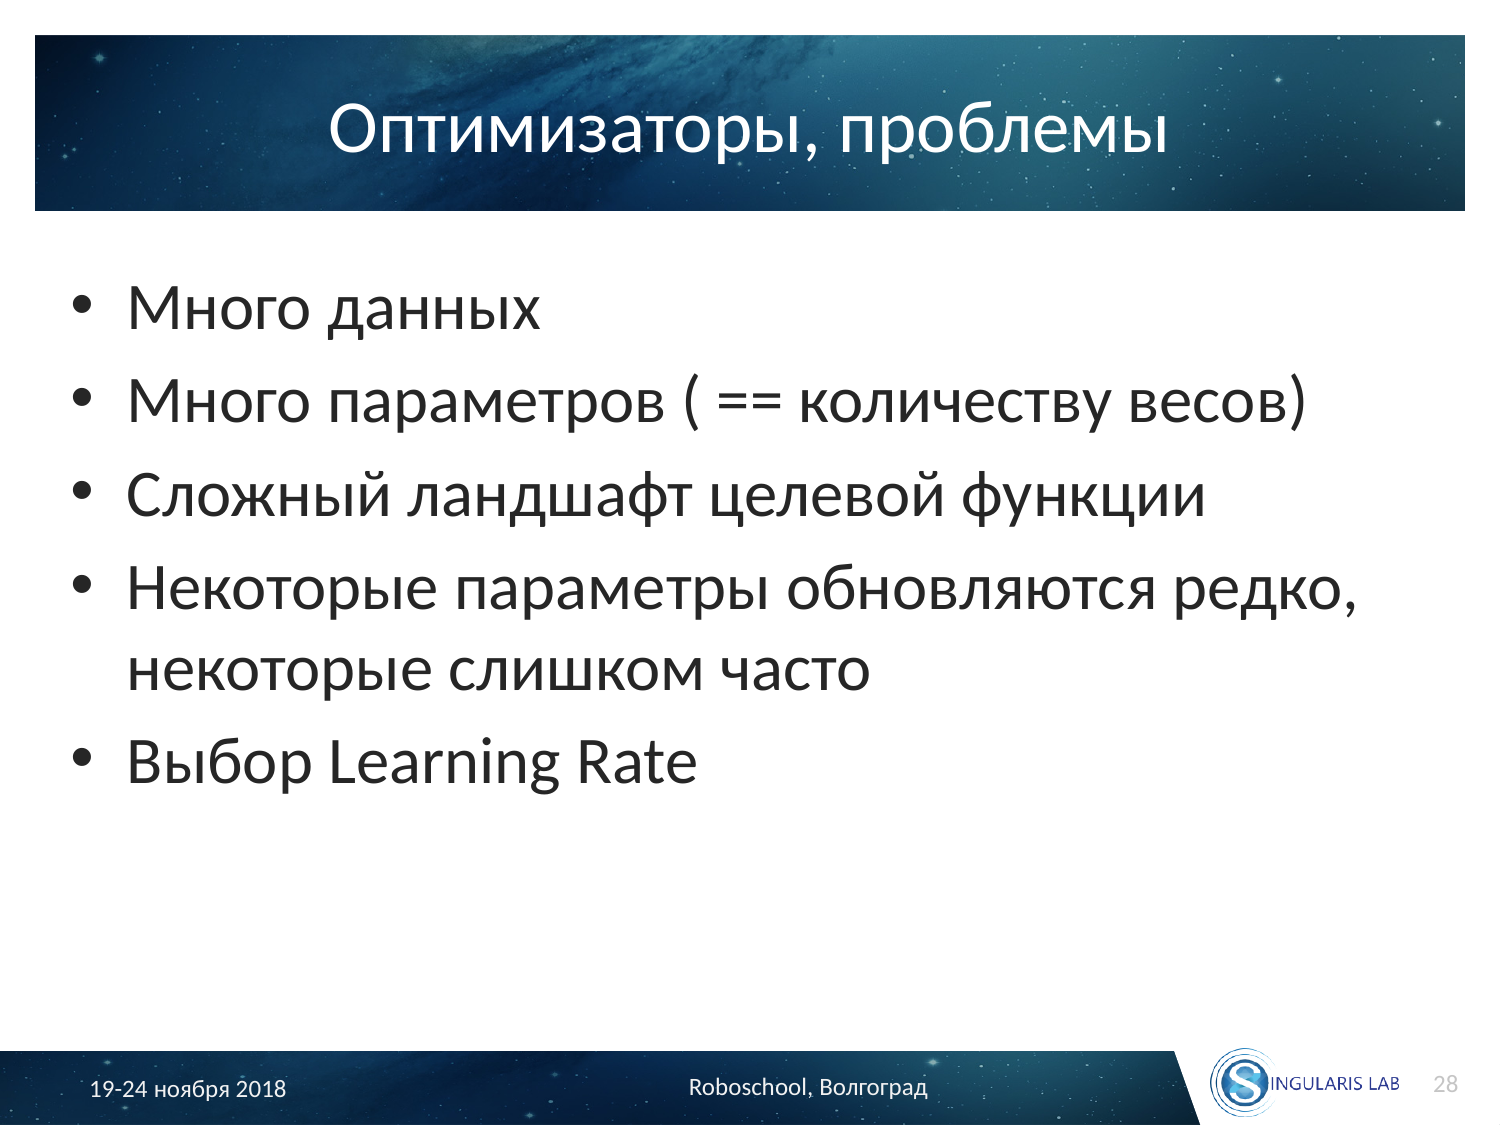

# Оптимизаторы, проблемы
Много данных
Много параметров ( == количеству весов)
Сложный ландшафт целевой функции
Некоторые параметры обновляются редко, некоторые слишком часто
Выбор Learning Rate

28
Roboschool, Волгоград
19-24 ноября 2018